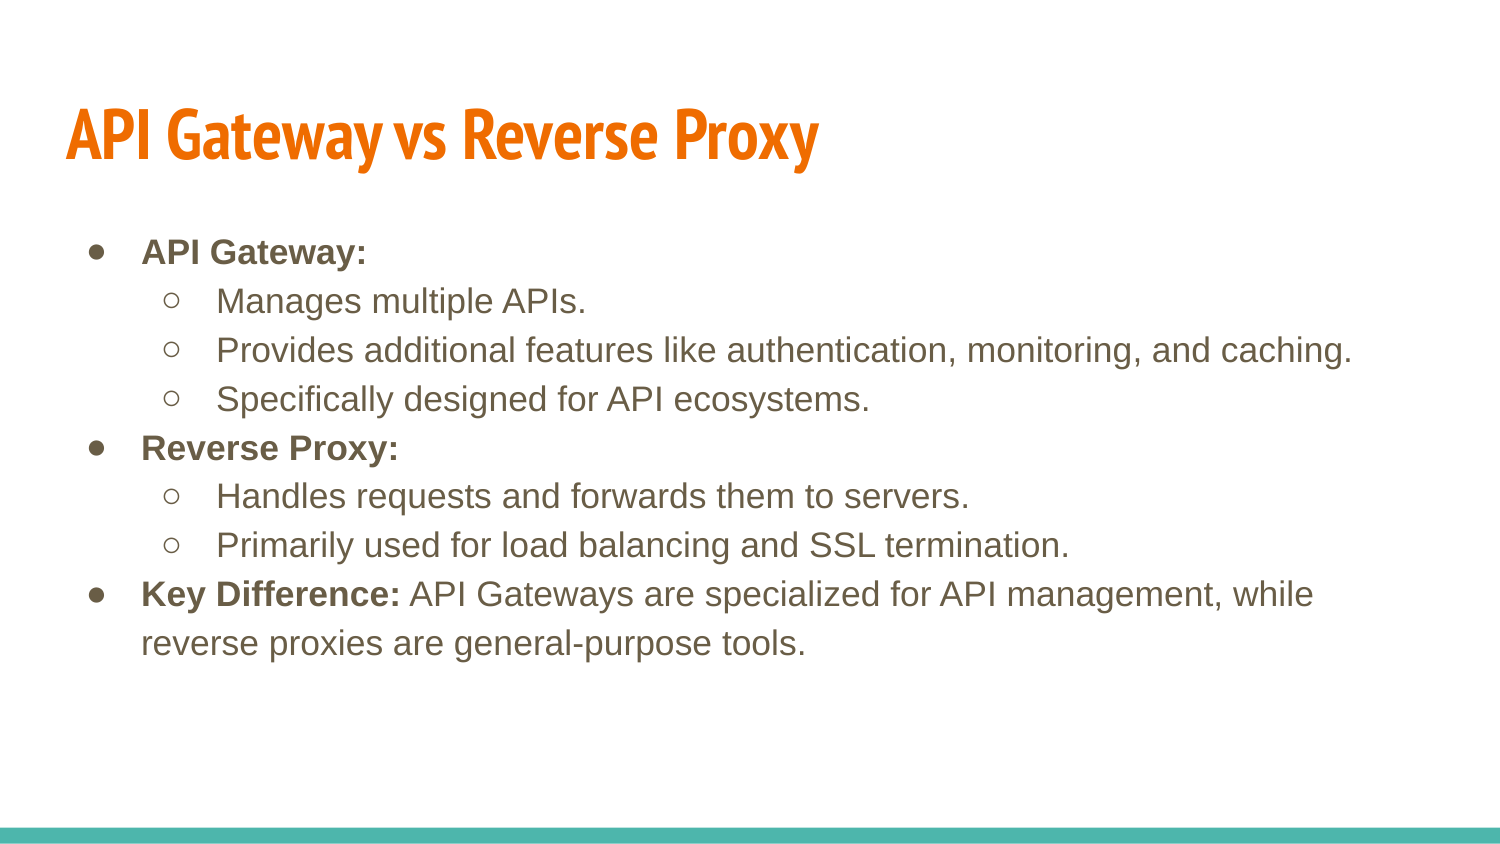

# API Gateway vs Reverse Proxy
API Gateway:
Manages multiple APIs.
Provides additional features like authentication, monitoring, and caching.
Specifically designed for API ecosystems.
Reverse Proxy:
Handles requests and forwards them to servers.
Primarily used for load balancing and SSL termination.
Key Difference: API Gateways are specialized for API management, while reverse proxies are general-purpose tools.